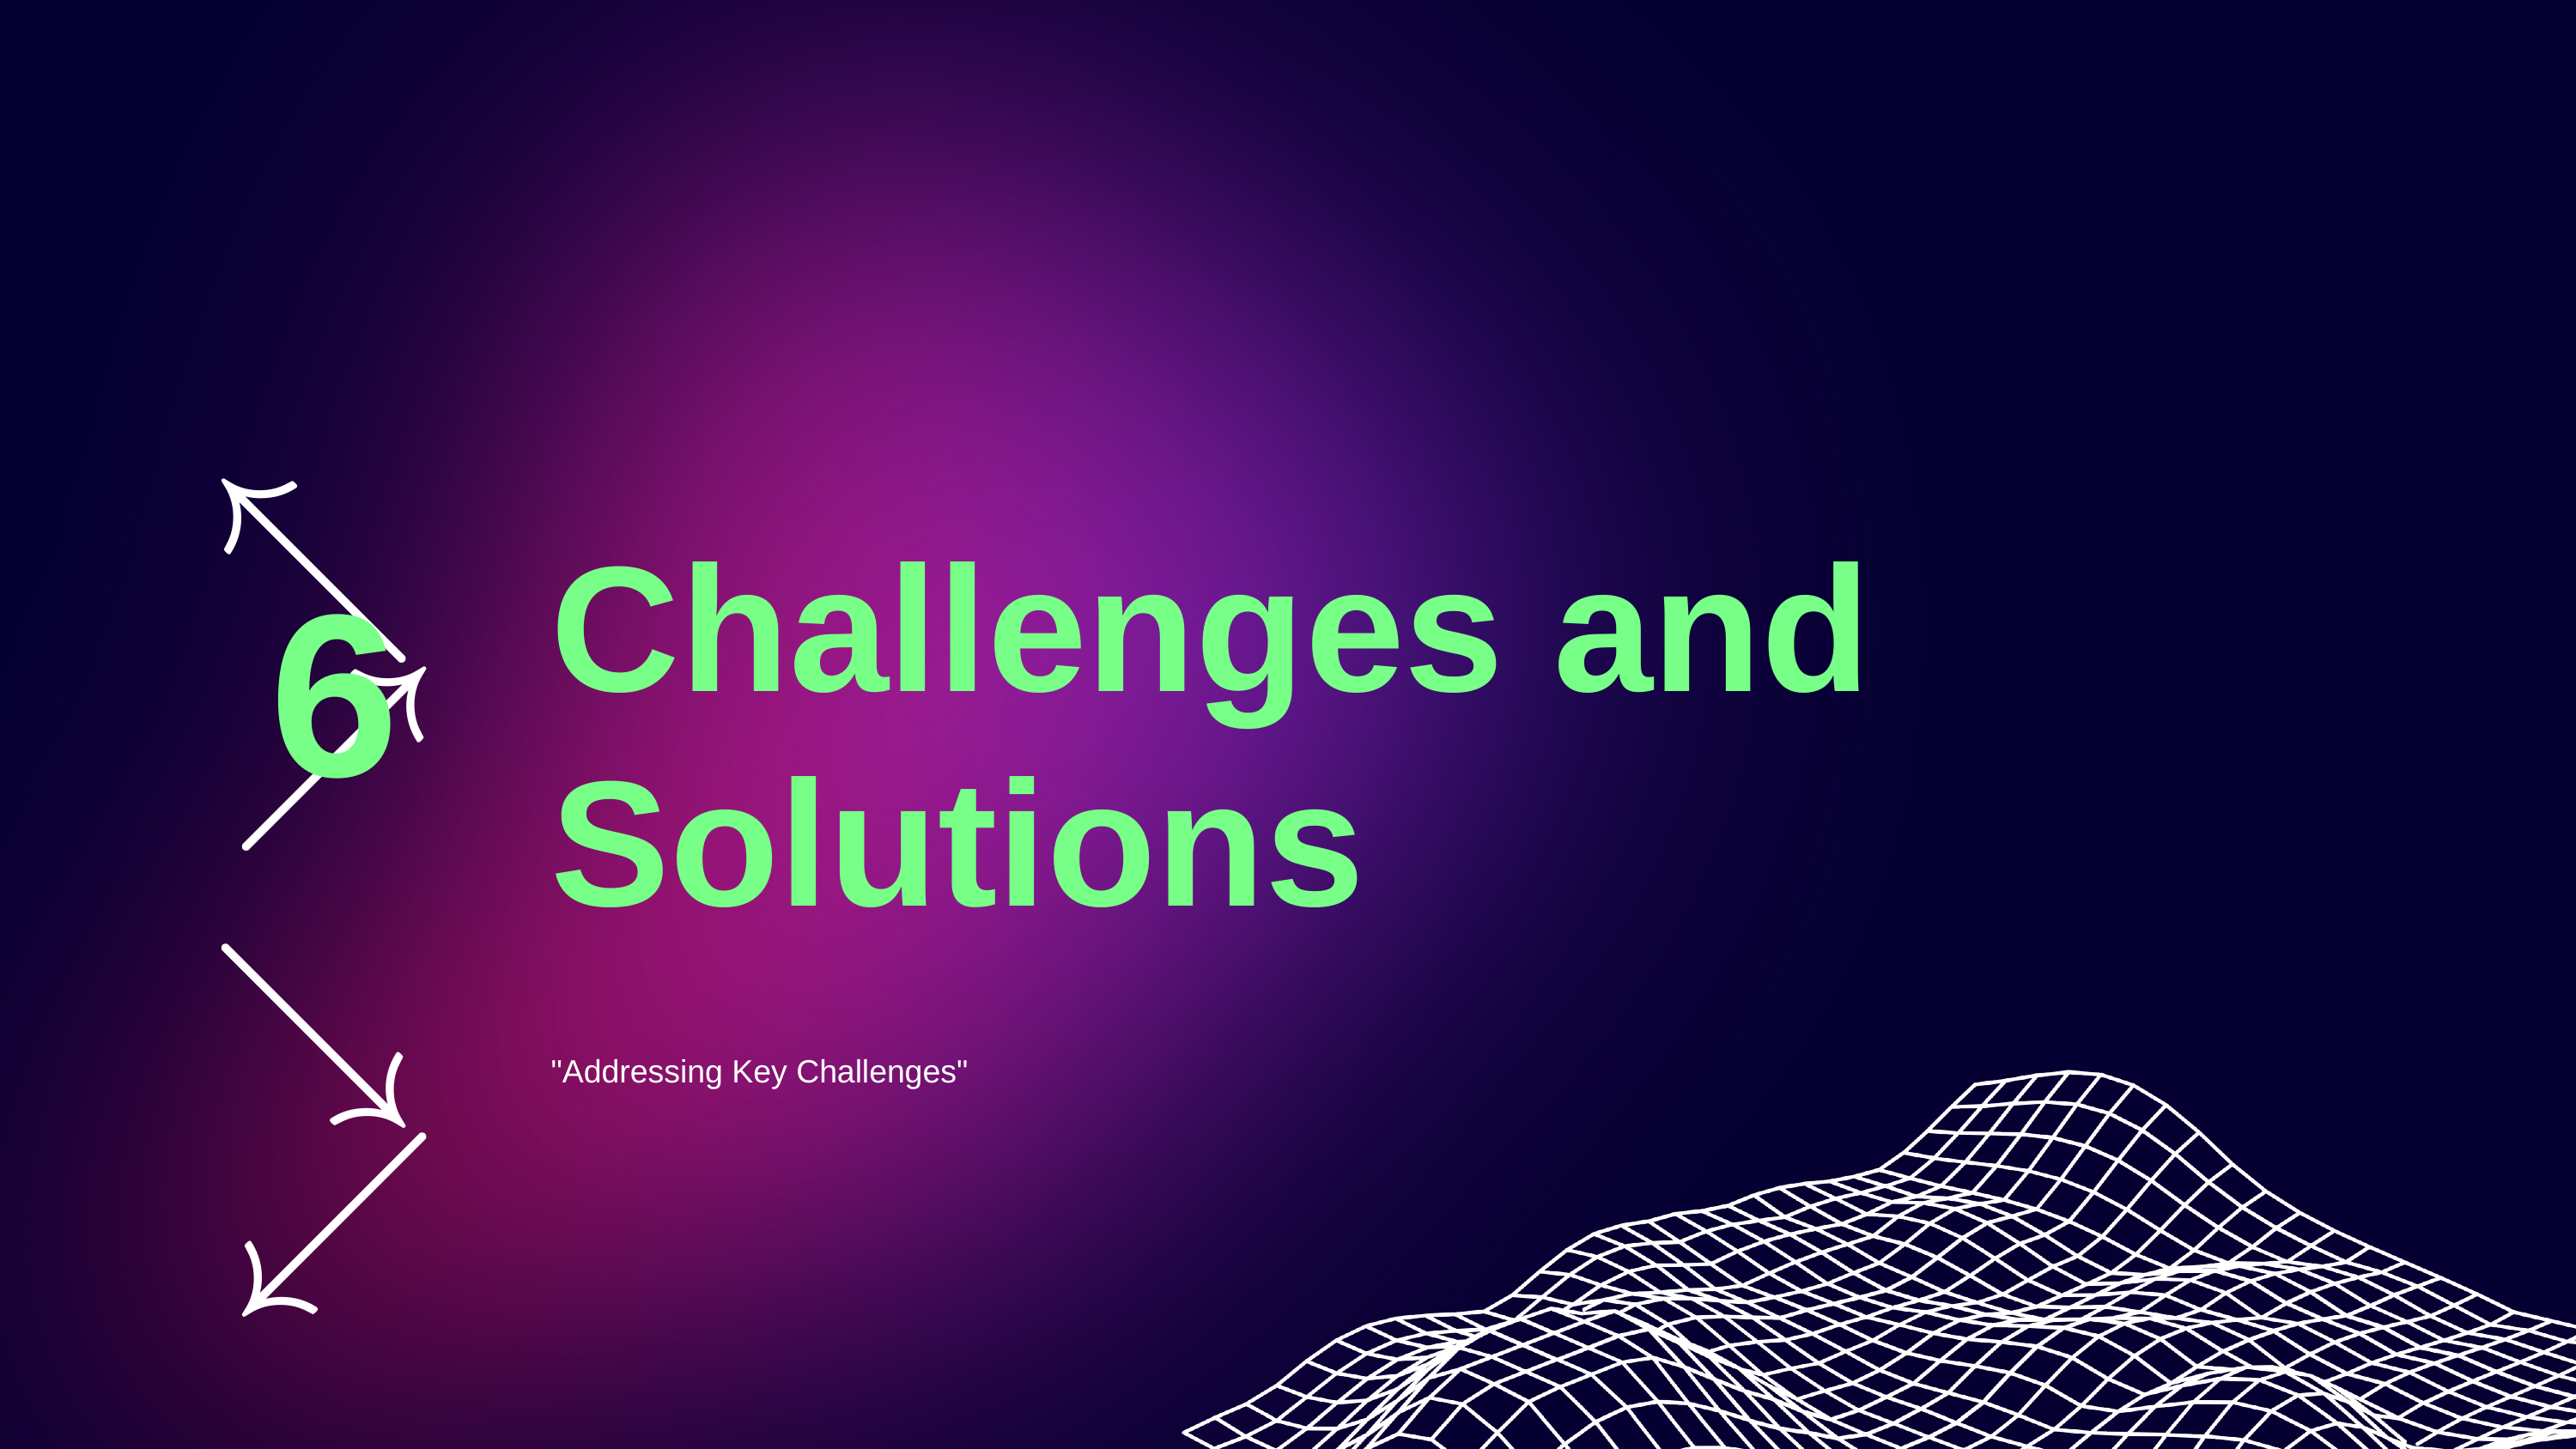

↖  ↗

↘  ↙
Challenges and Solutions
6
"Addressing Key Challenges"